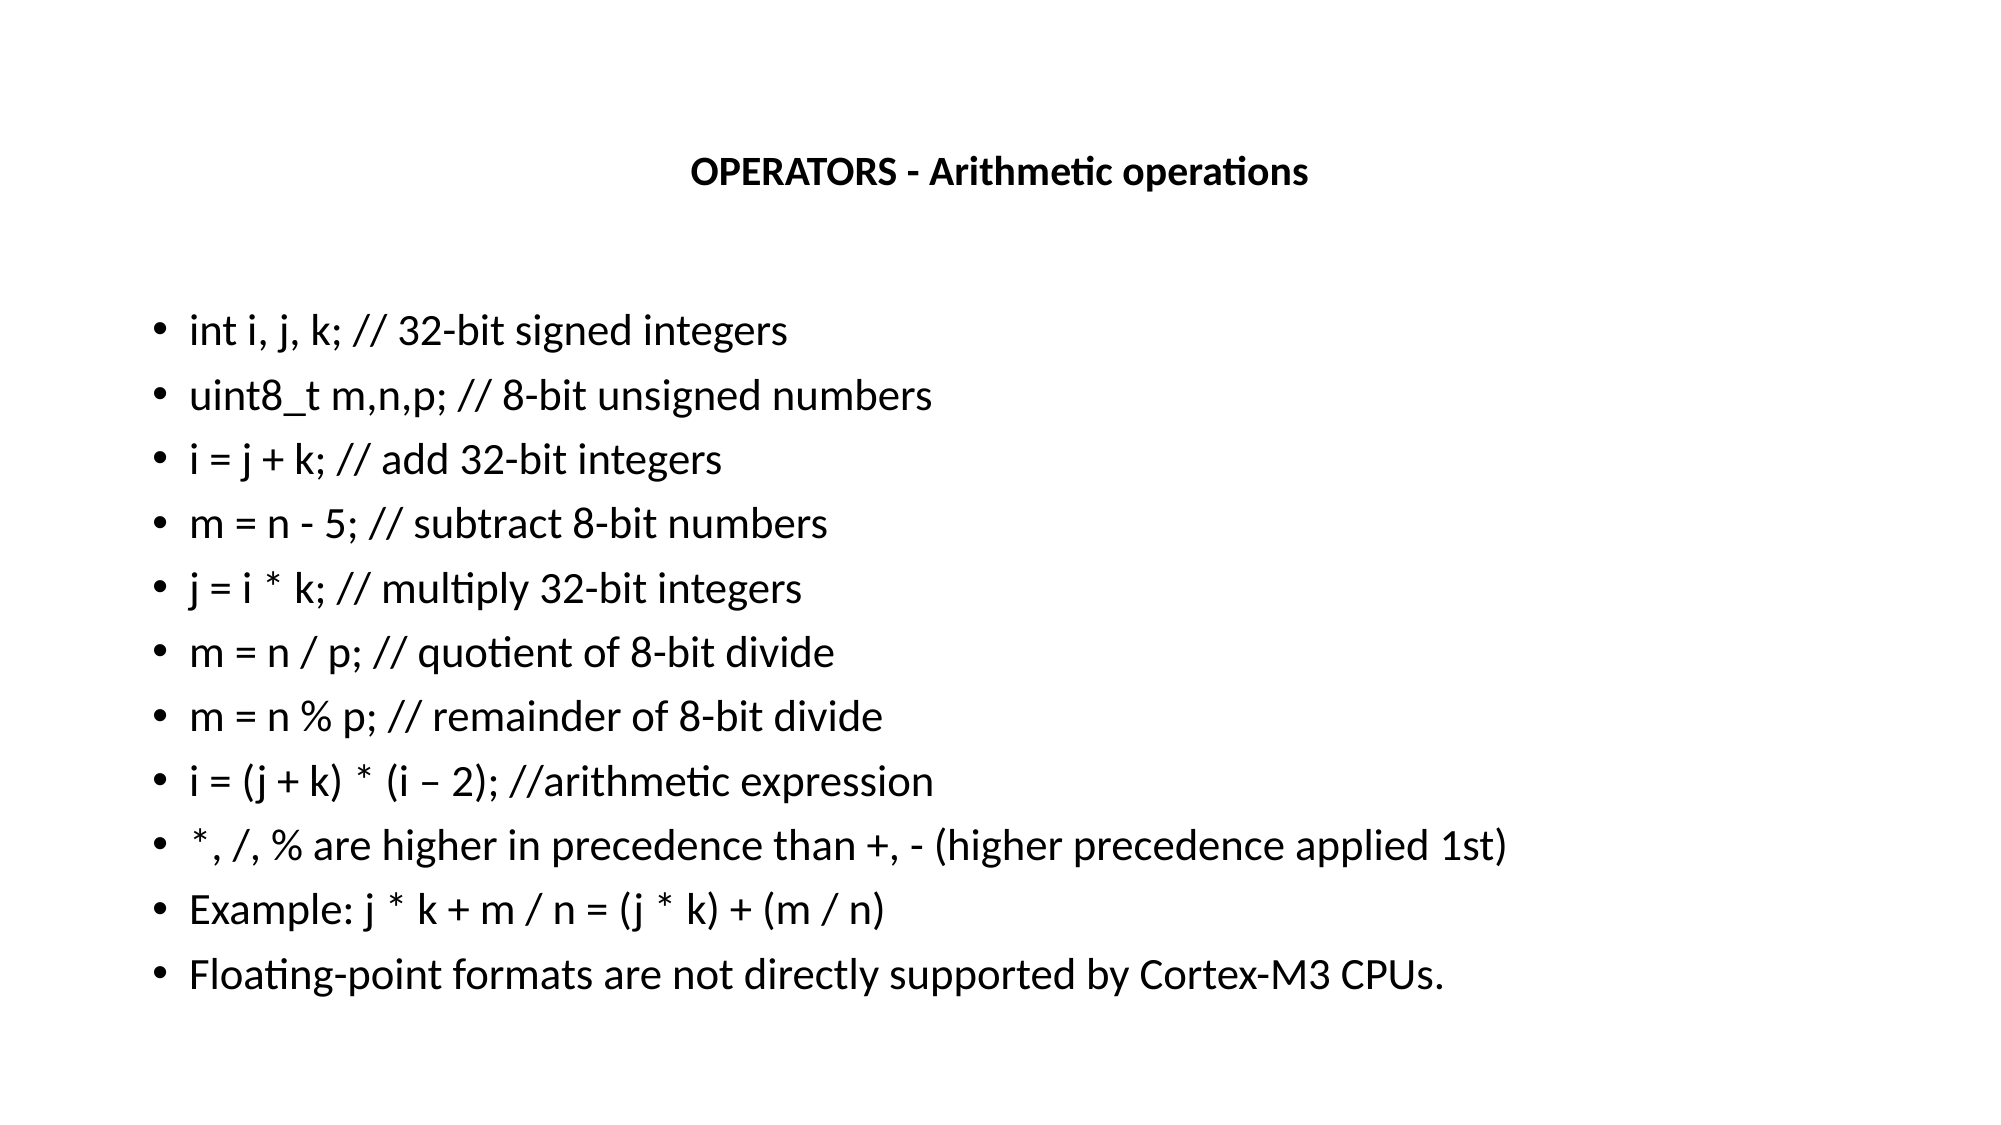

# OPERATORS - Arithmetic operations
int i, j, k; // 32-bit signed integers
uint8_t m,n,p; // 8-bit unsigned numbers
i = j + k; // add 32-bit integers
m = n - 5; // subtract 8-bit numbers
j = i * k; // multiply 32-bit integers
m = n / p; // quotient of 8-bit divide
m = n % p; // remainder of 8-bit divide
i = (j + k) * (i – 2); //arithmetic expression
*, /, % are higher in precedence than +, - (higher precedence applied 1st)
Example: j * k + m / n = (j * k) + (m / n)
Floating-point formats are not directly supported by Cortex-M3 CPUs.